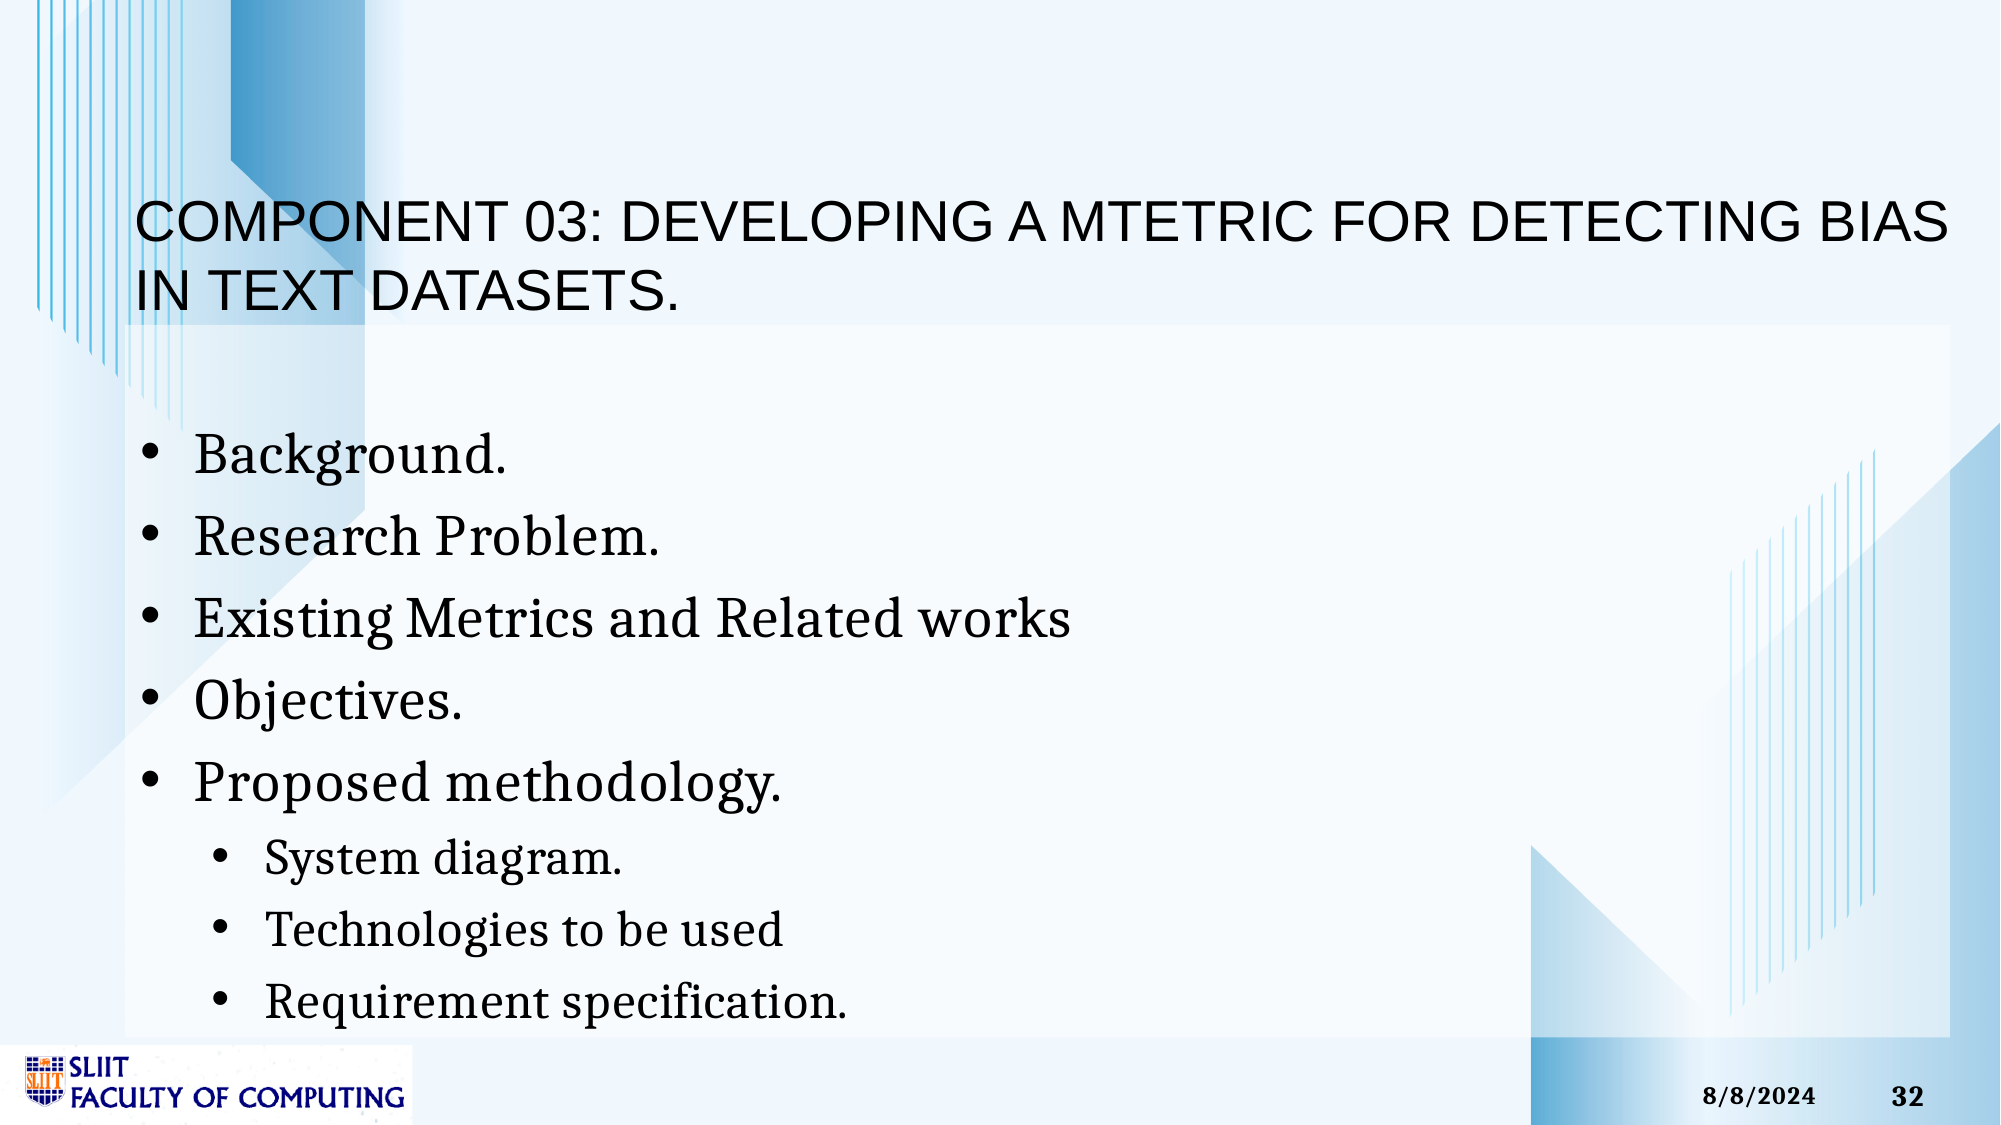

# COMPONENT 03: DEVELOPING A MTETRIC FOR DETECTING BIAS IN TEXT DATASETS.

Background.
Research Problem.
Existing Metrics and Related works
Objectives.
Proposed methodology.
System diagram.
Technologies to be used
Requirement specification.